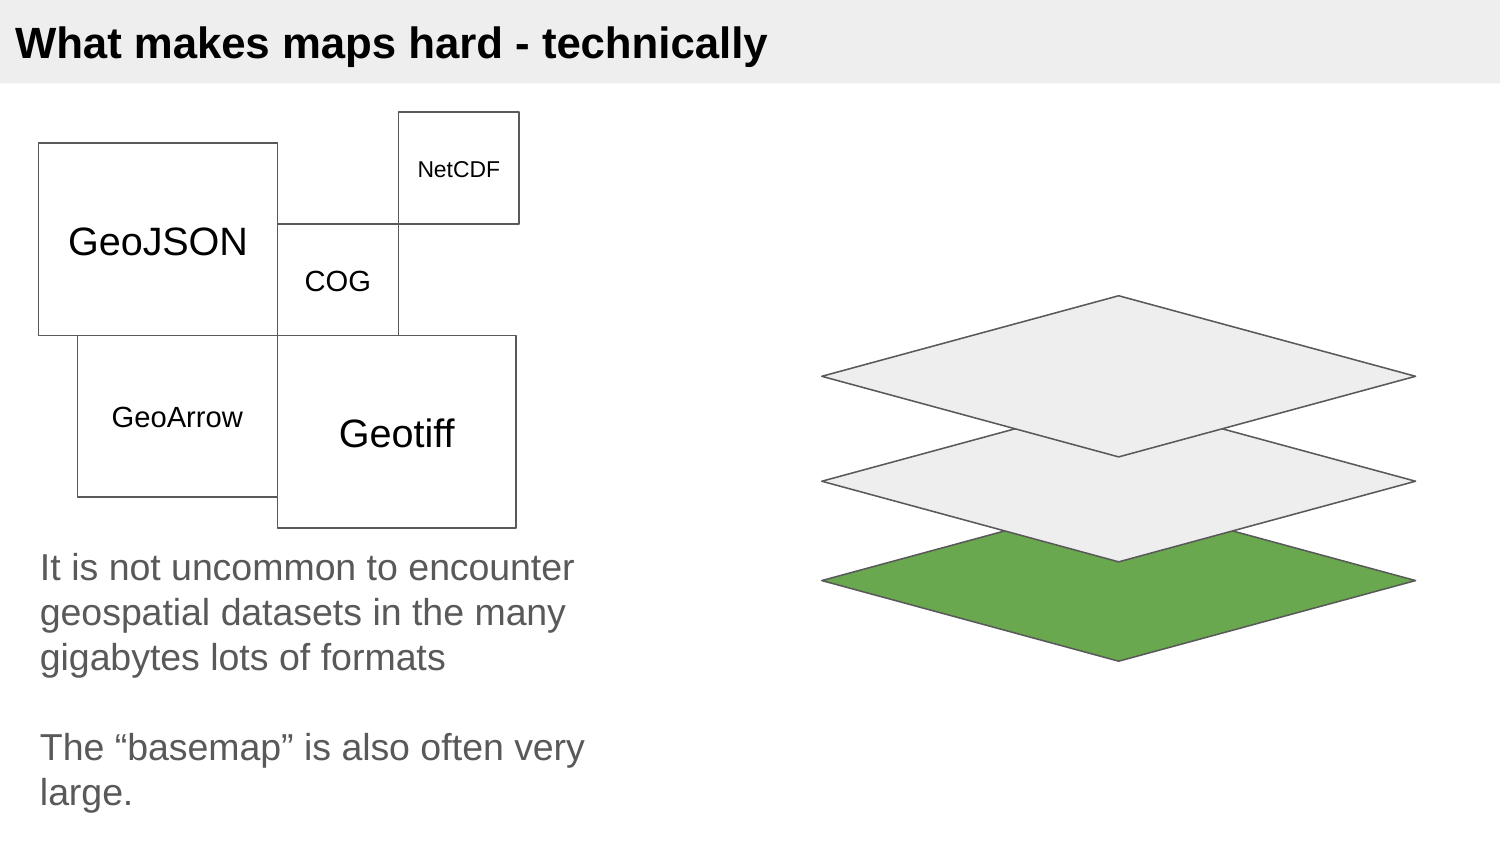

What makes maps hard - technically

NetCDF
GeoJSON
COG

GeoArrow
Geotiff

It is not uncommon to encounter geospatial datasets in the many gigabytes lots of formats

The “basemap” is also often very large.